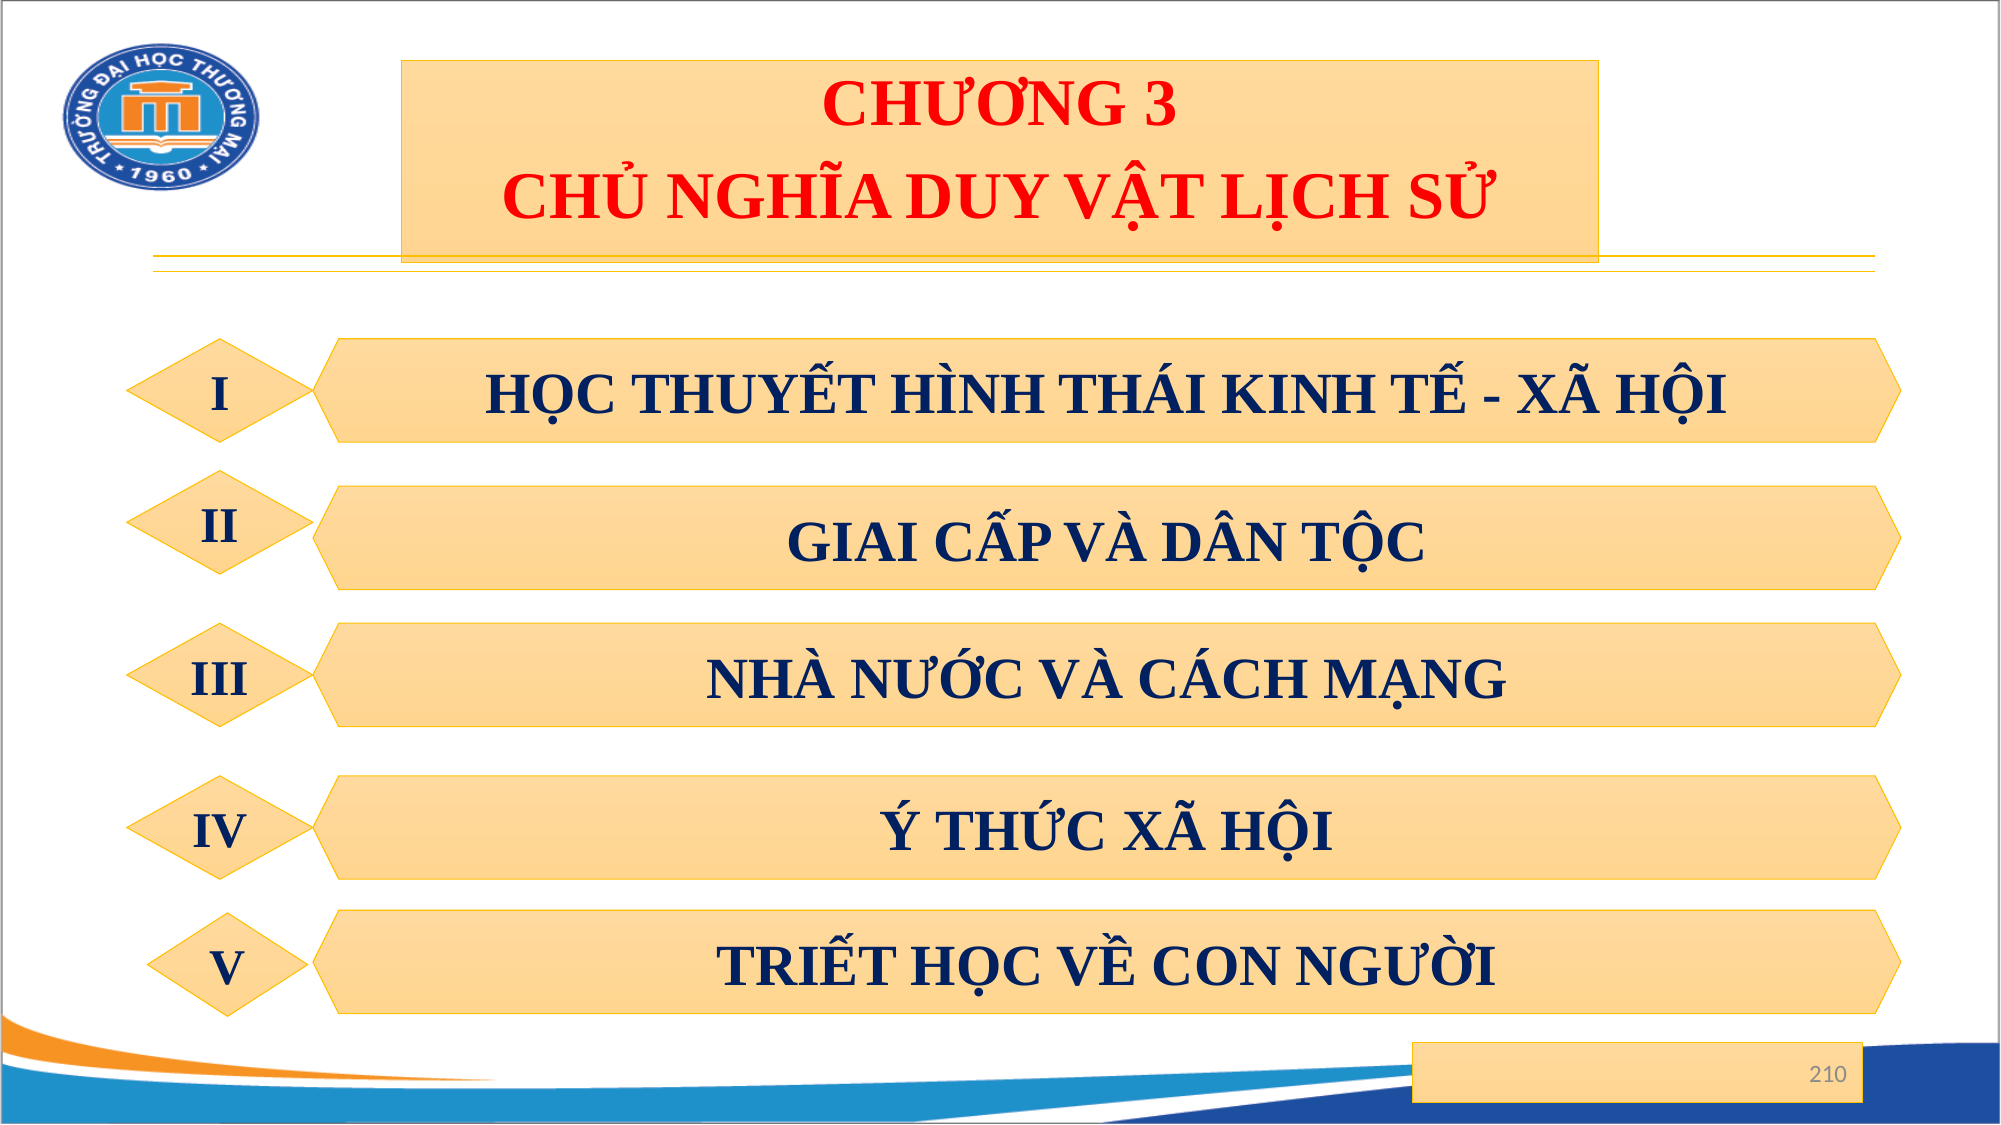

CHƯƠNG 3
CHỦ NGHĨA DUY VẬT LỊCH SỬ
I
HỌC THUYẾT HÌNH THÁI KINH TẾ - XÃ HỘI
II
GIAI CẤP VÀ DÂN TỘC
III
NHÀ NƯỚC VÀ CÁCH MẠNG
IV
Ý THỨC XÃ HỘI
TRIẾT HỌC VỀ CON NGƯỜI
V
210